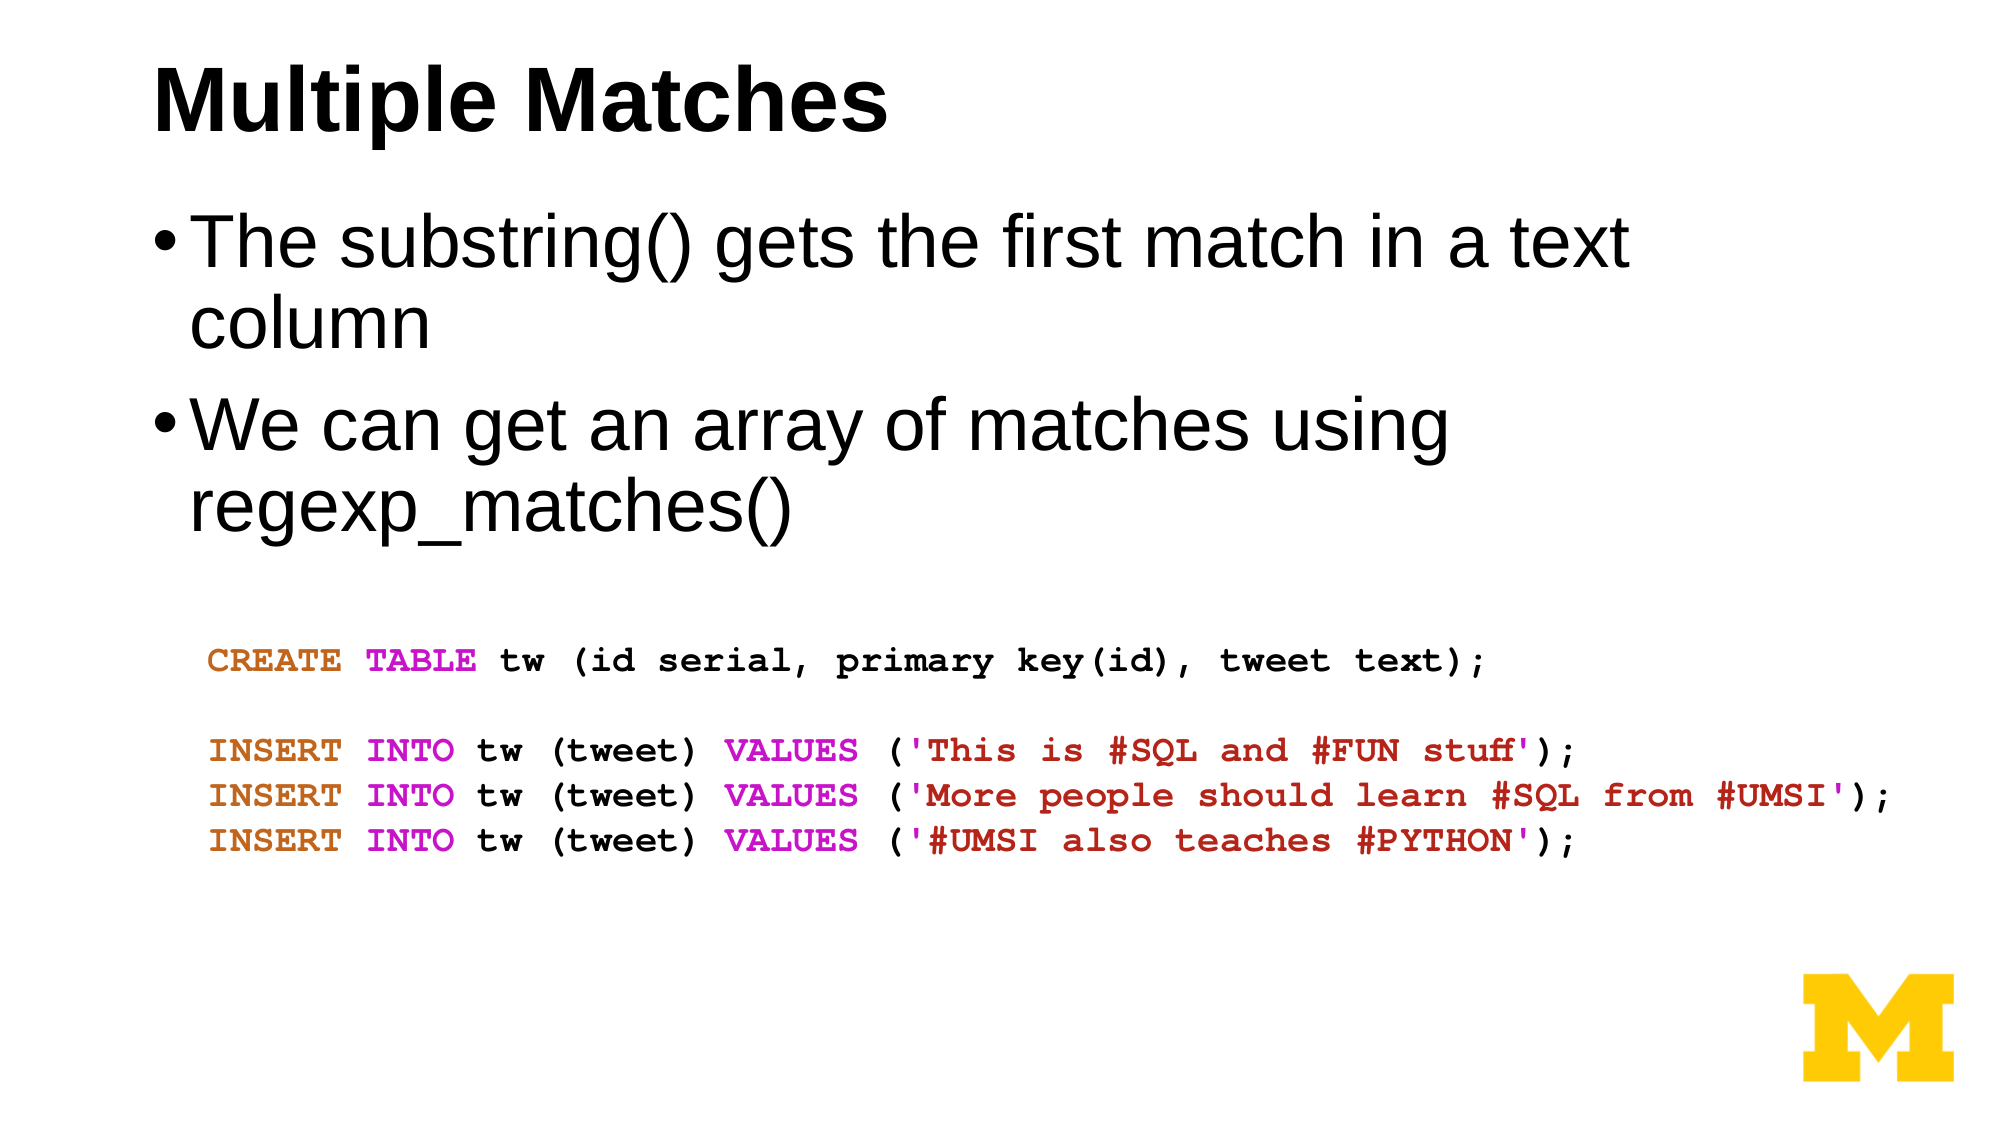

# Multiple Matches
The substring() gets the first match in a text column
We can get an array of matches using regexp_matches()
CREATE TABLE tw (id serial, primary key(id), tweet text);

INSERT INTO tw (tweet) VALUES ('This is #SQL and #FUN stuff');
INSERT INTO tw (tweet) VALUES ('More people should learn #SQL from #UMSI');
INSERT INTO tw (tweet) VALUES ('#UMSI also teaches #PYTHON');